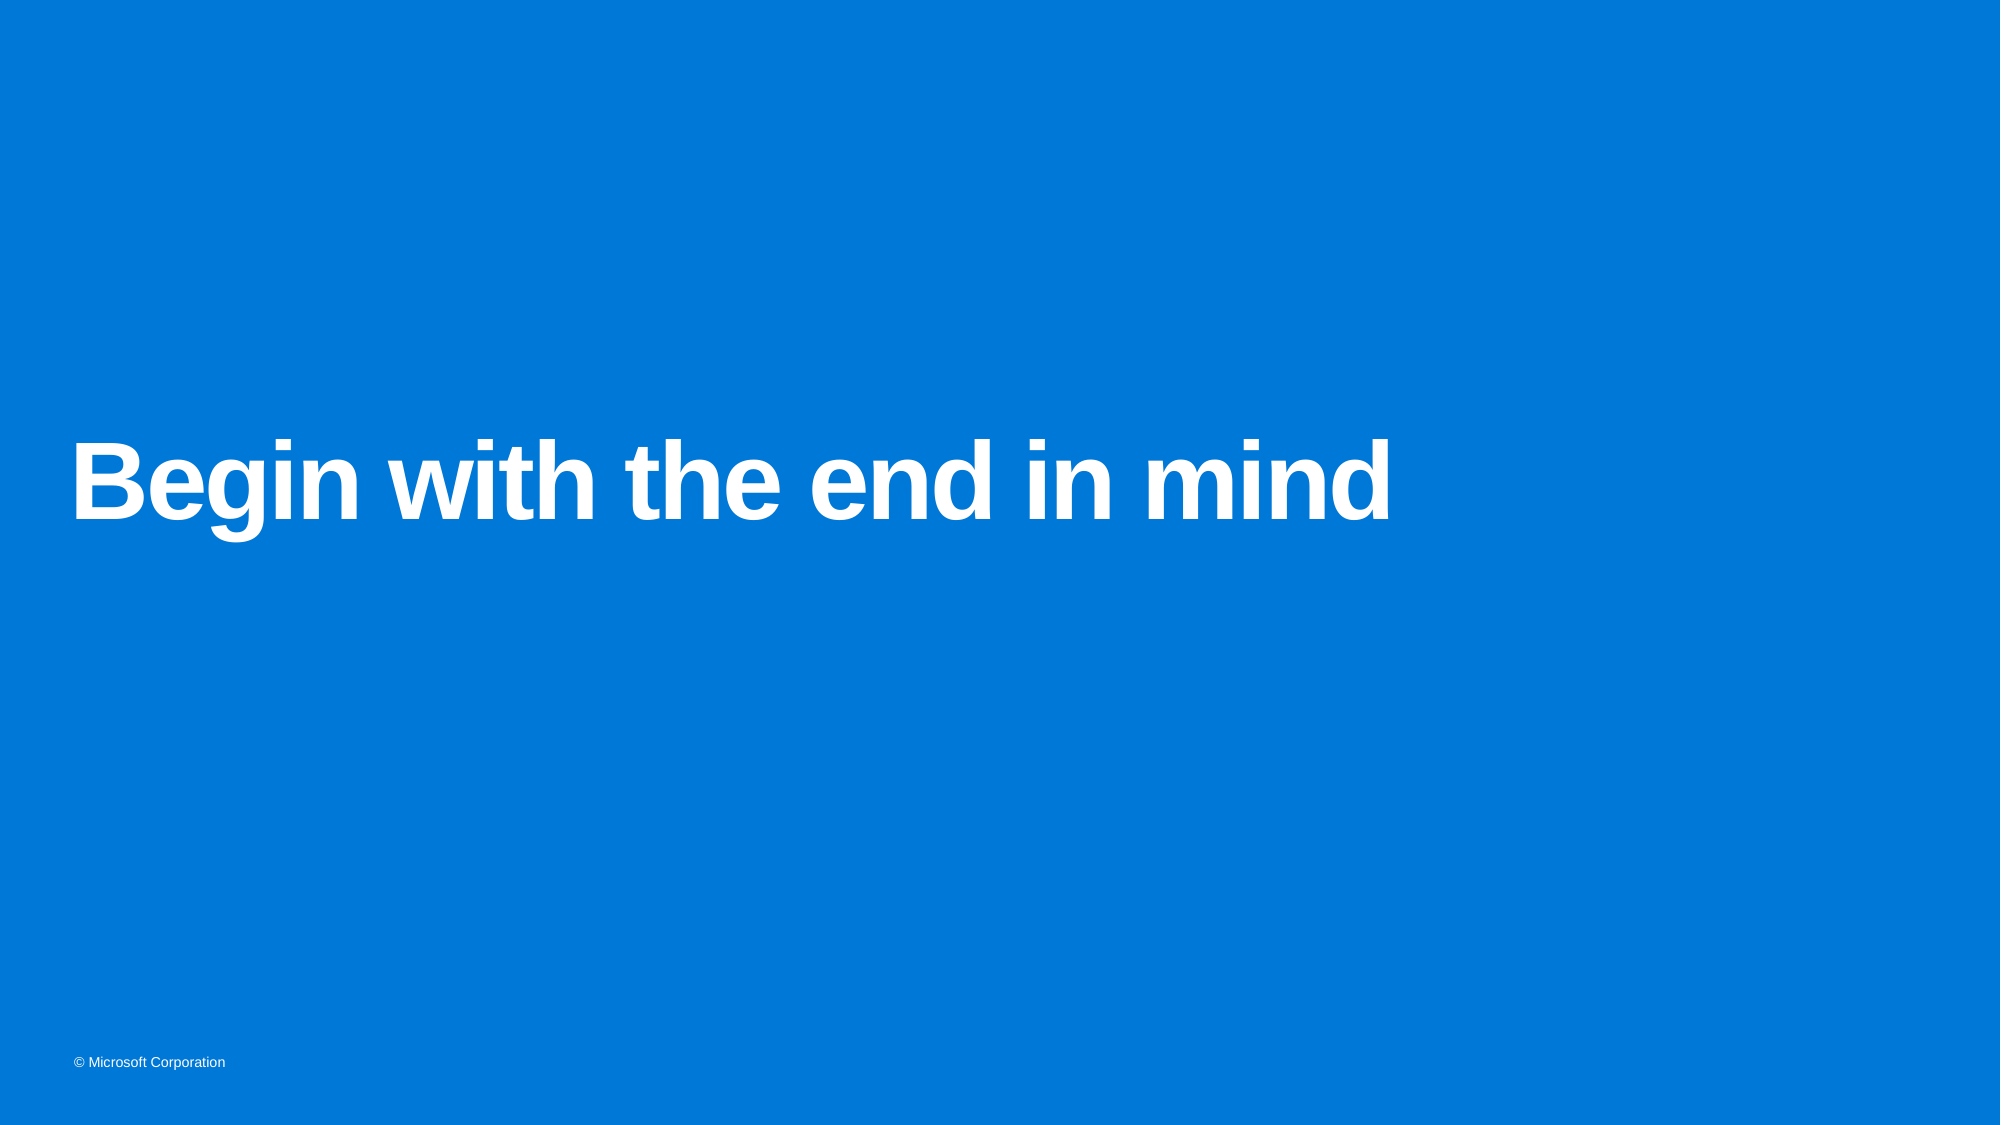

# Begin with the end in mind